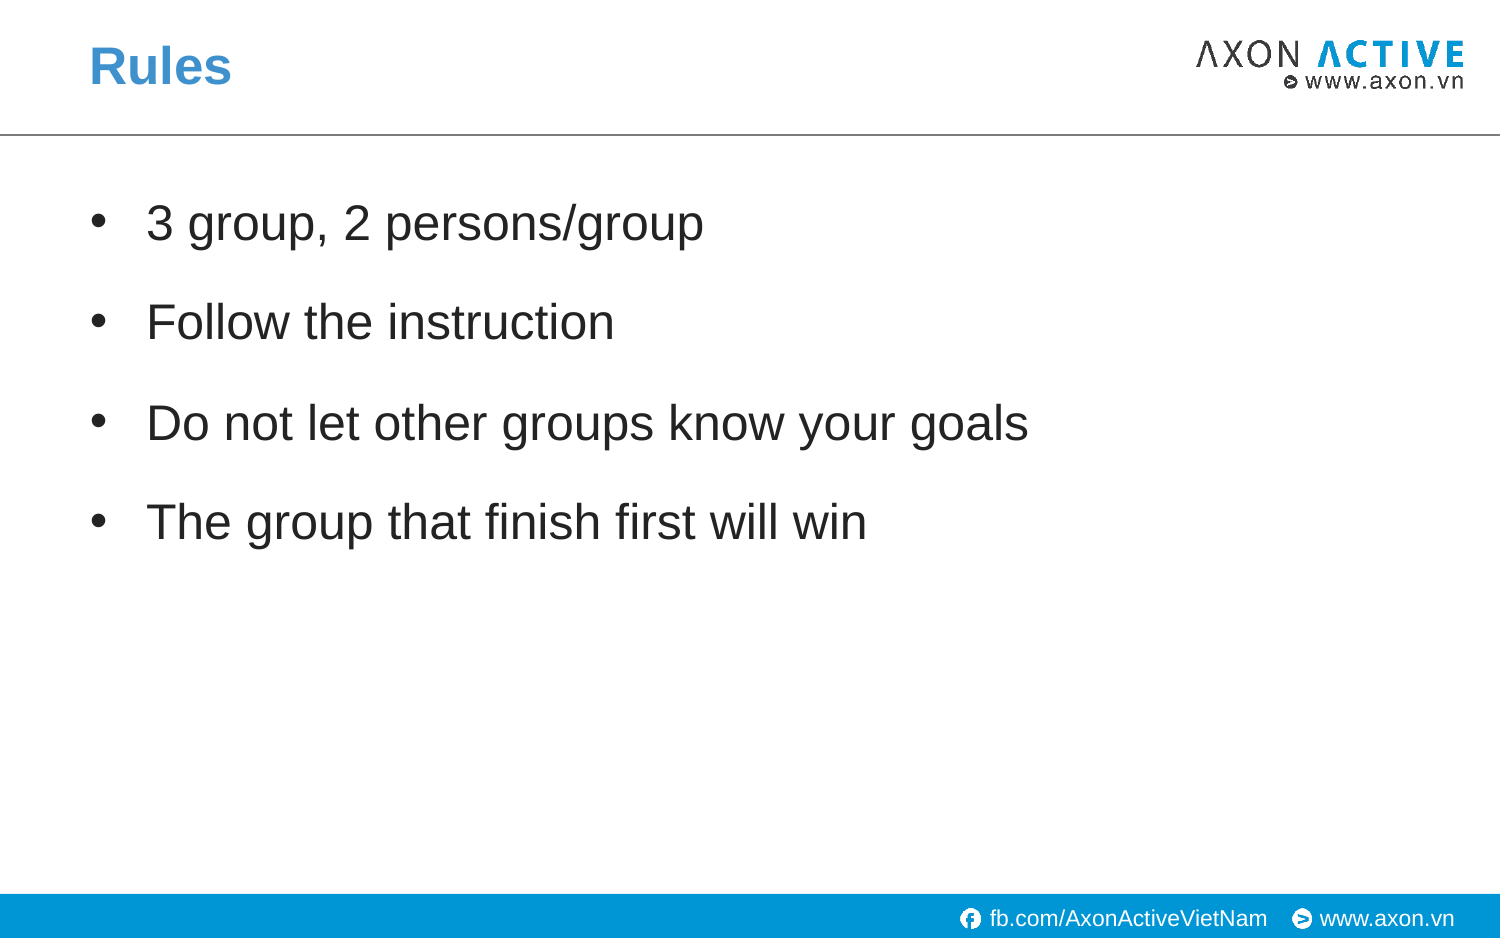

# Rules
3 group, 2 persons/group
Follow the instruction
Do not let other groups know your goals
The group that finish first will win